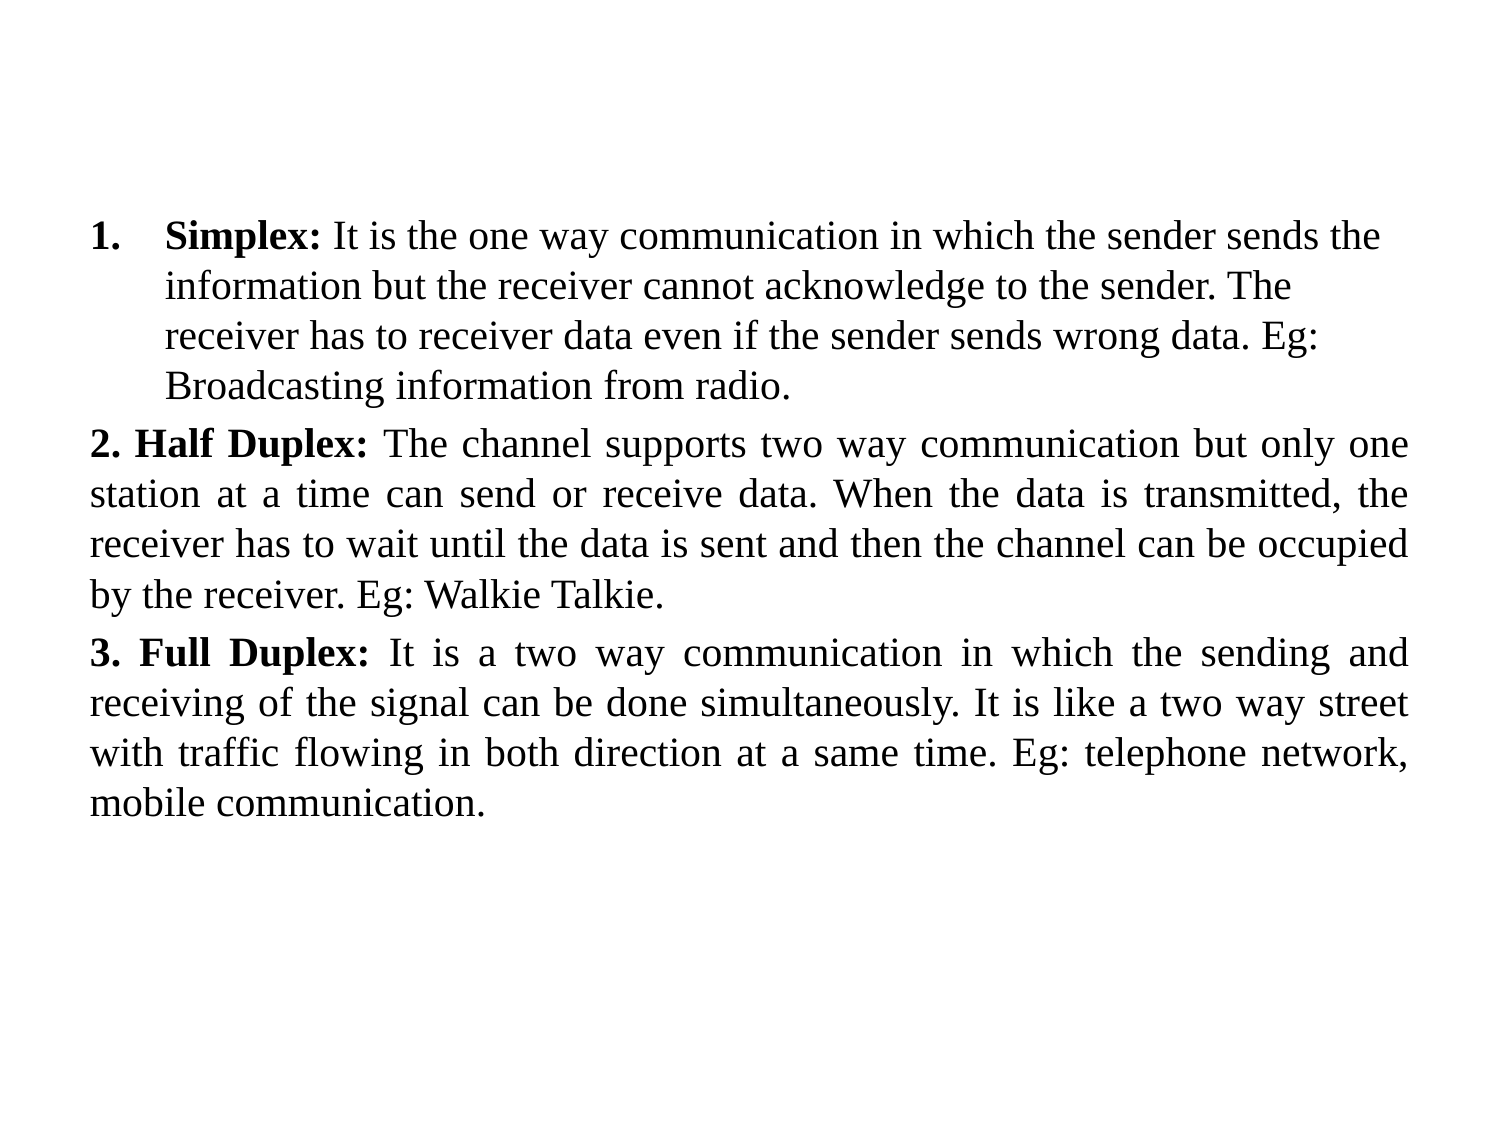

#
Simplex: It is the one way communication in which the sender sends the information but the receiver cannot acknowledge to the sender. The receiver has to receiver data even if the sender sends wrong data. Eg: Broadcasting information from radio.
2. Half Duplex: The channel supports two way communication but only one station at a time can send or receive data. When the data is transmitted, the receiver has to wait until the data is sent and then the channel can be occupied by the receiver. Eg: Walkie Talkie.
3. Full Duplex: It is a two way communication in which the sending and receiving of the signal can be done simultaneously. It is like a two way street with traffic flowing in both direction at a same time. Eg: telephone network, mobile communication.